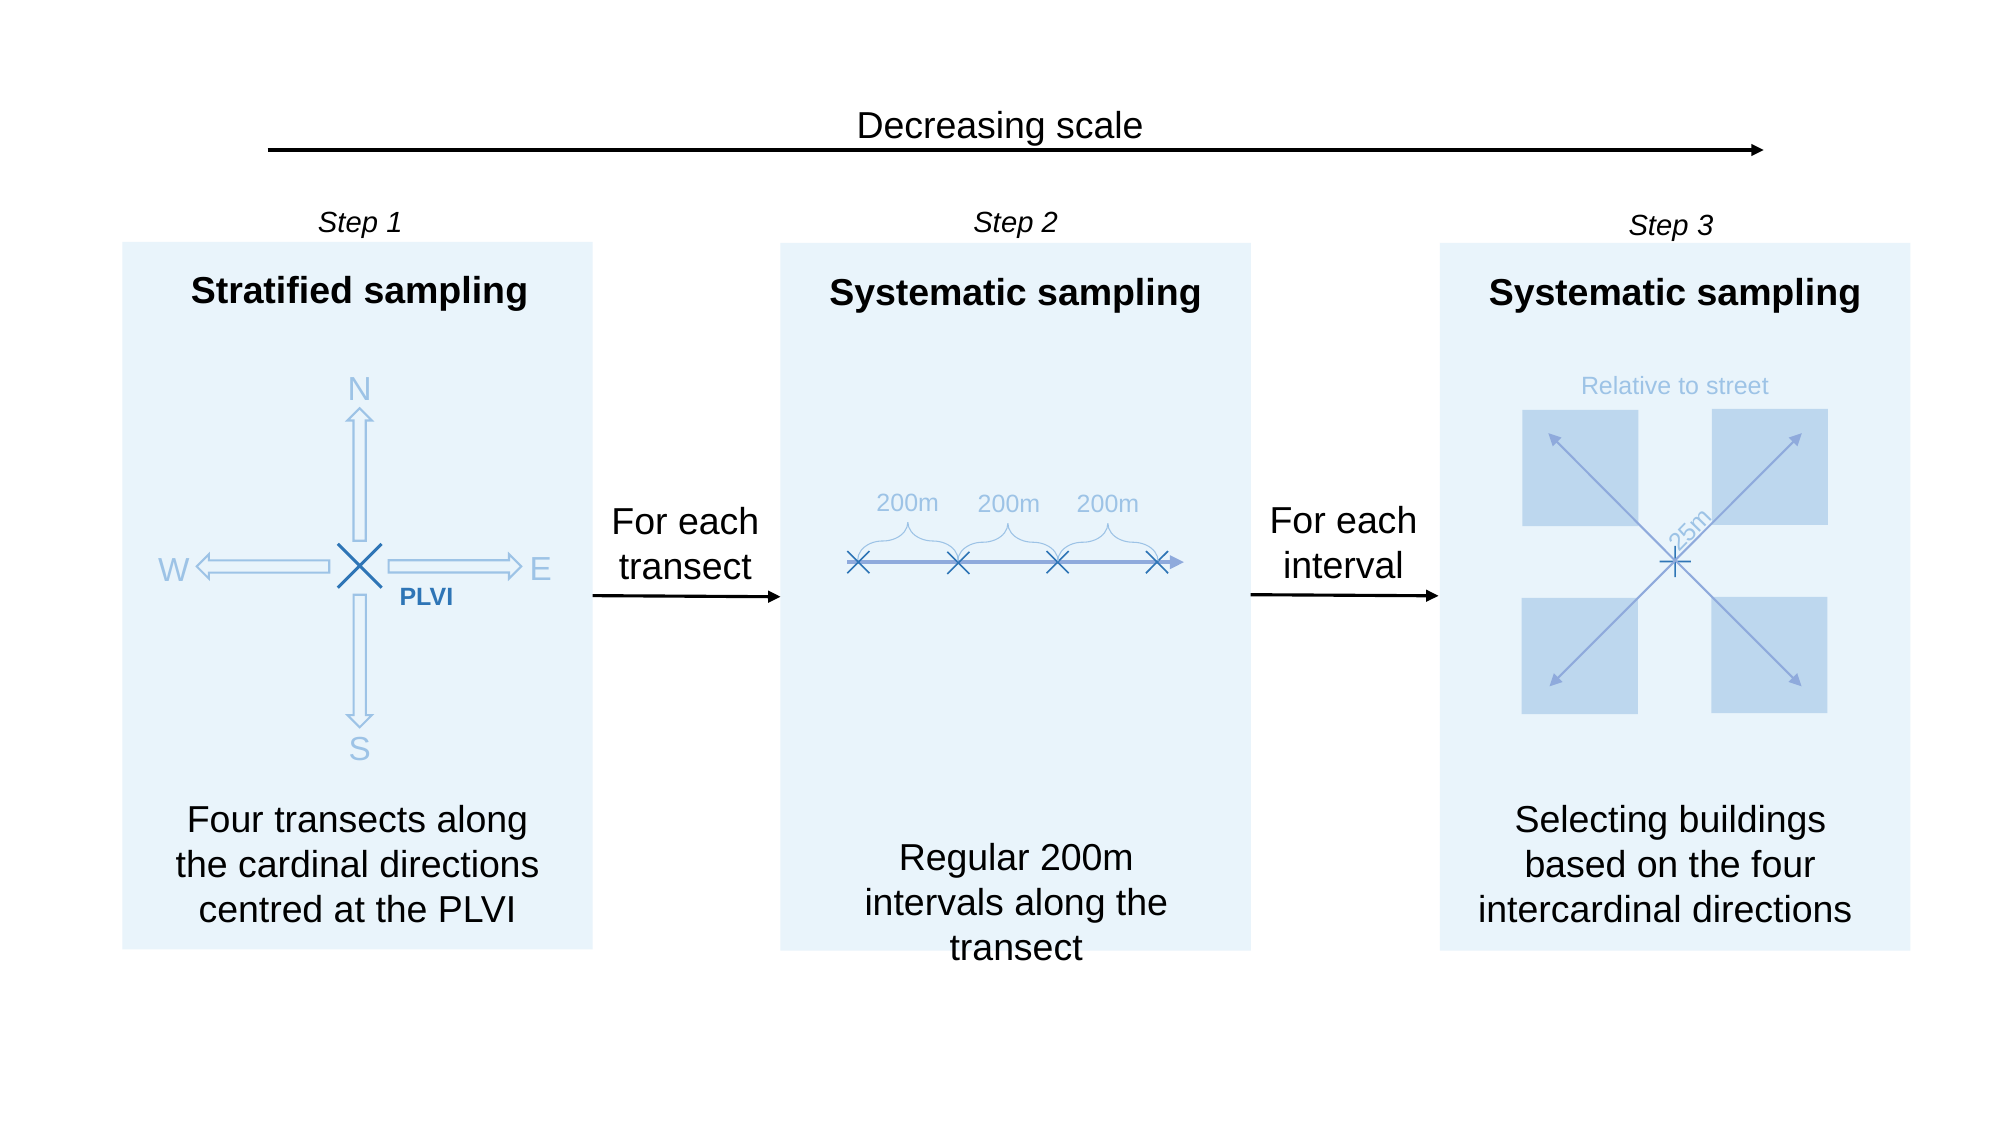

Decreasing scale
Step 1
Step 2
Step 3

Stratified sampling
Systematic sampling
Systematic sampling
N
Relative to street

200m
200m
200m
For each interval
For each transect

25m

E
W

PLVI

S
Four transects along the cardinal directions centred at the PLVI
Selecting buildings based on the four intercardinal directions
Regular 200m intervals along the transect